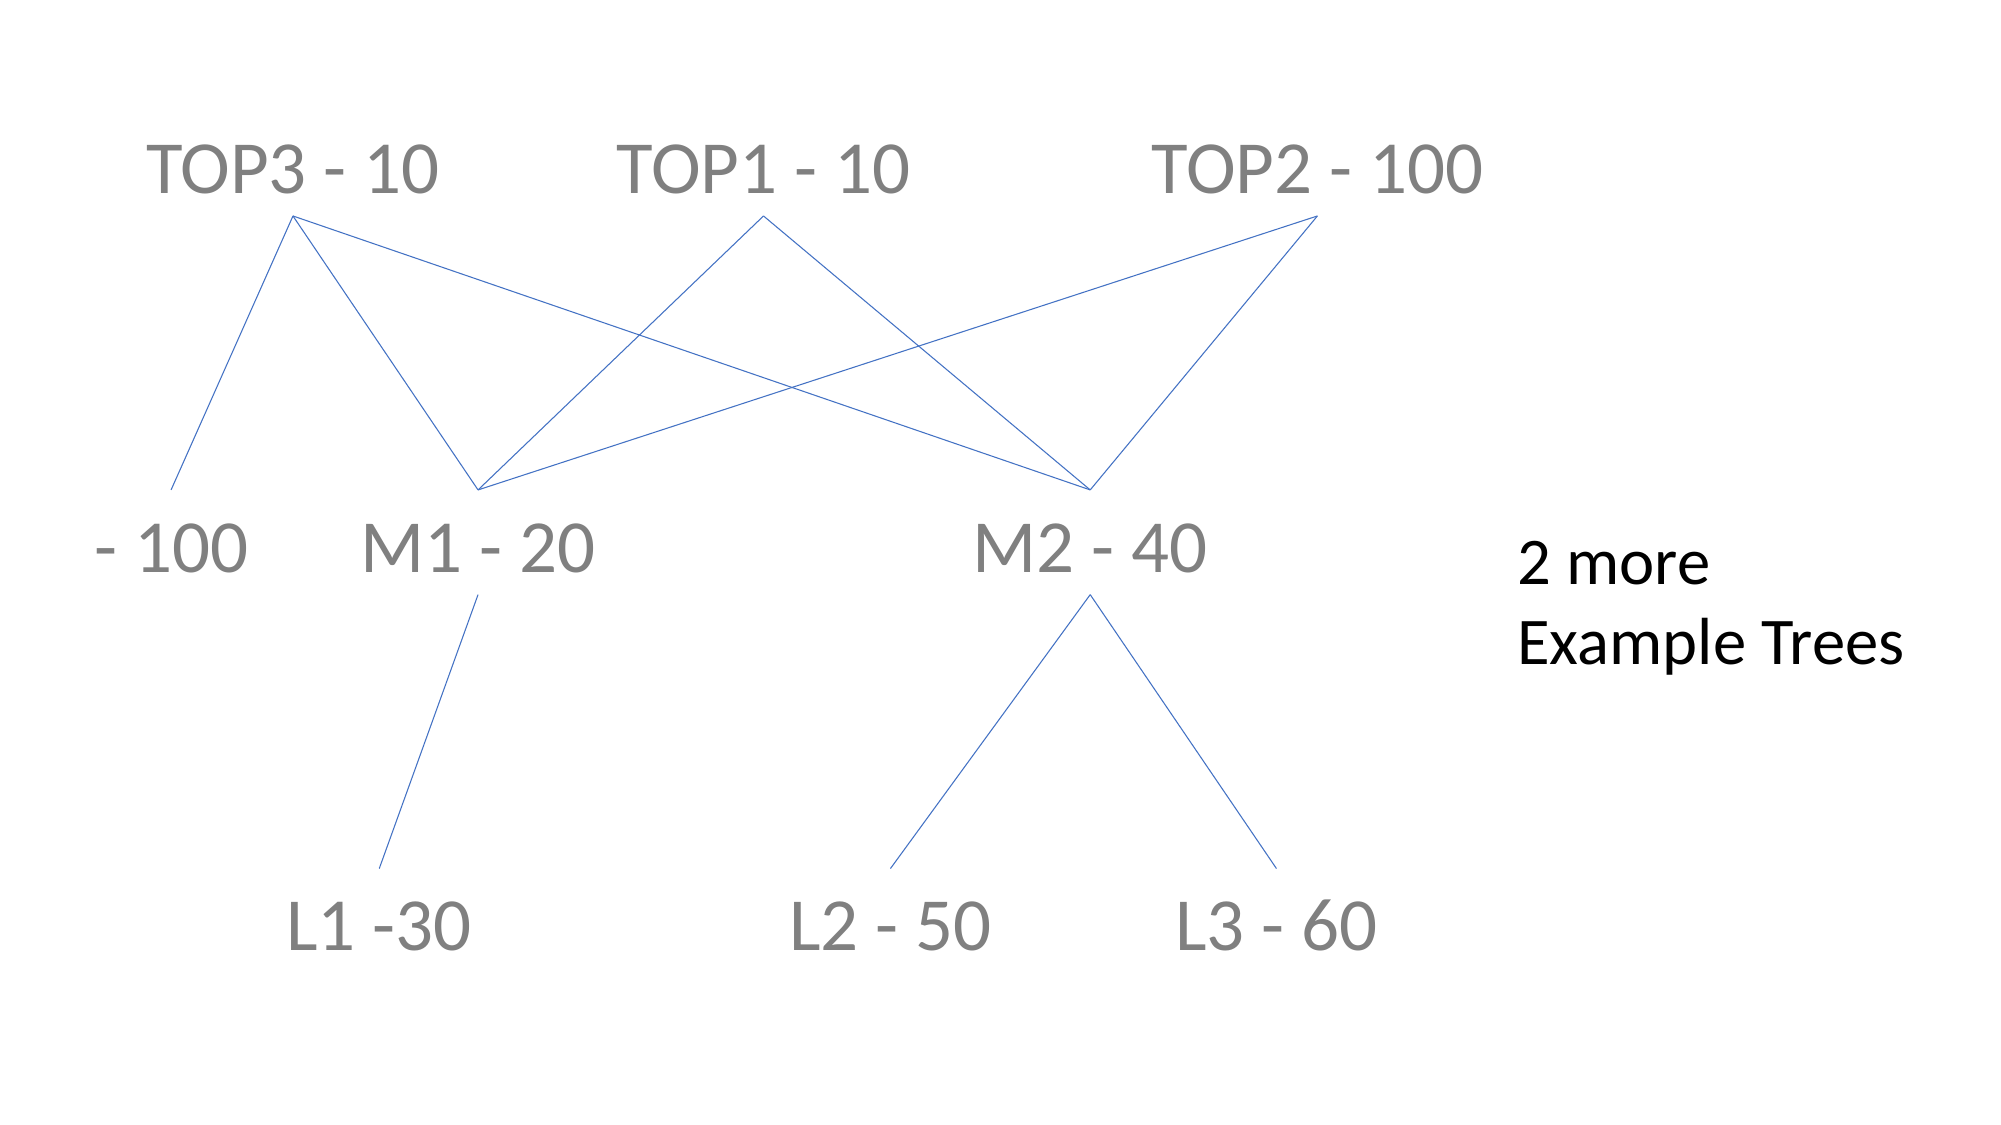

TOP2 - 100
TOP3 - 10
TOP1 - 10
- 100
M1 - 20
M2 - 40
2 more Example Trees
L2 - 50
L1 -30
L3 - 60